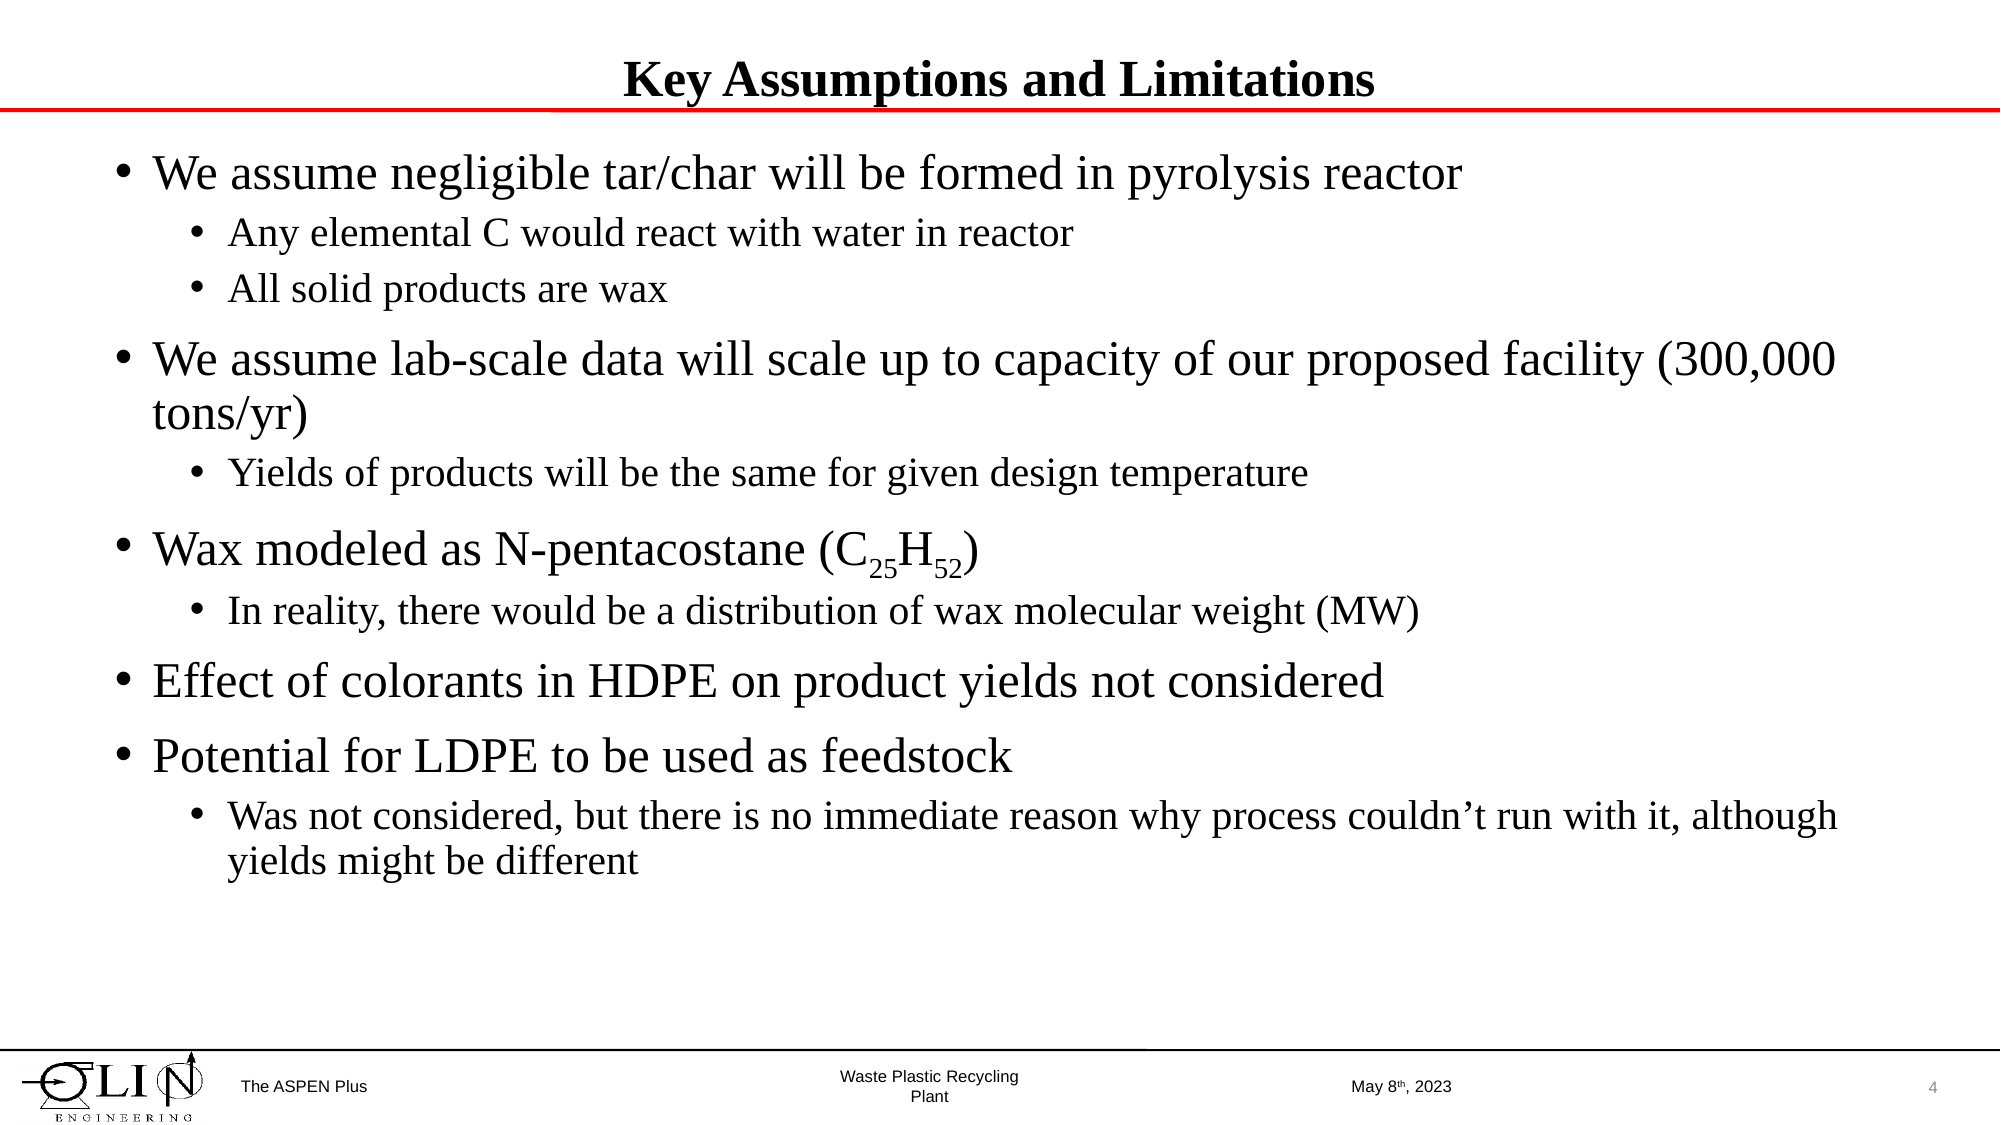

# Key Assumptions and Limitations
We assume negligible tar/char will be formed in pyrolysis reactor
Any elemental C would react with water in reactor
All solid products are wax
We assume lab-scale data will scale up to capacity of our proposed facility (300,000 tons/yr)
Yields of products will be the same for given design temperature
Wax modeled as N-pentacostane (C25H52)
In reality, there would be a distribution of wax molecular weight (MW)
Effect of colorants in HDPE on product yields not considered
Potential for LDPE to be used as feedstock
Was not considered, but there is no immediate reason why process couldn’t run with it, although yields might be different
The ASPEN Plus
May 8th, 2023
4